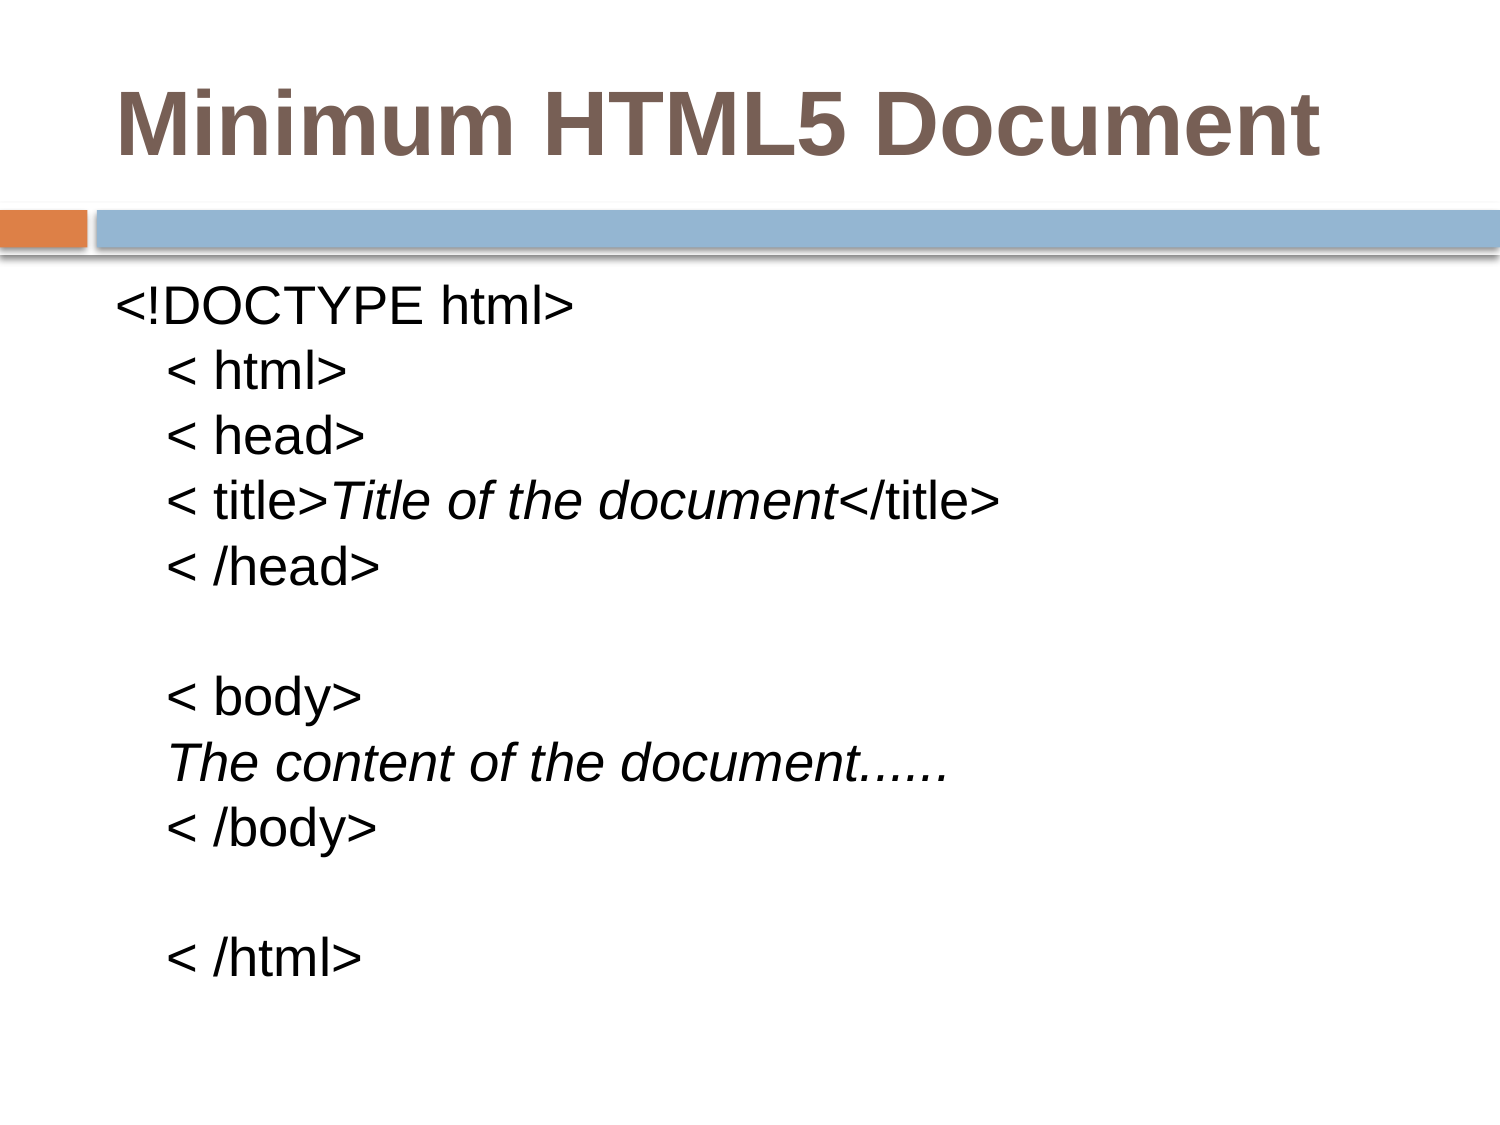

# Minimum HTML5 Document
<!DOCTYPE html>
< html>
< head>
< title>Title of the document</title>
< /head>
< body>
The content of the document......
< /body>
< /html>